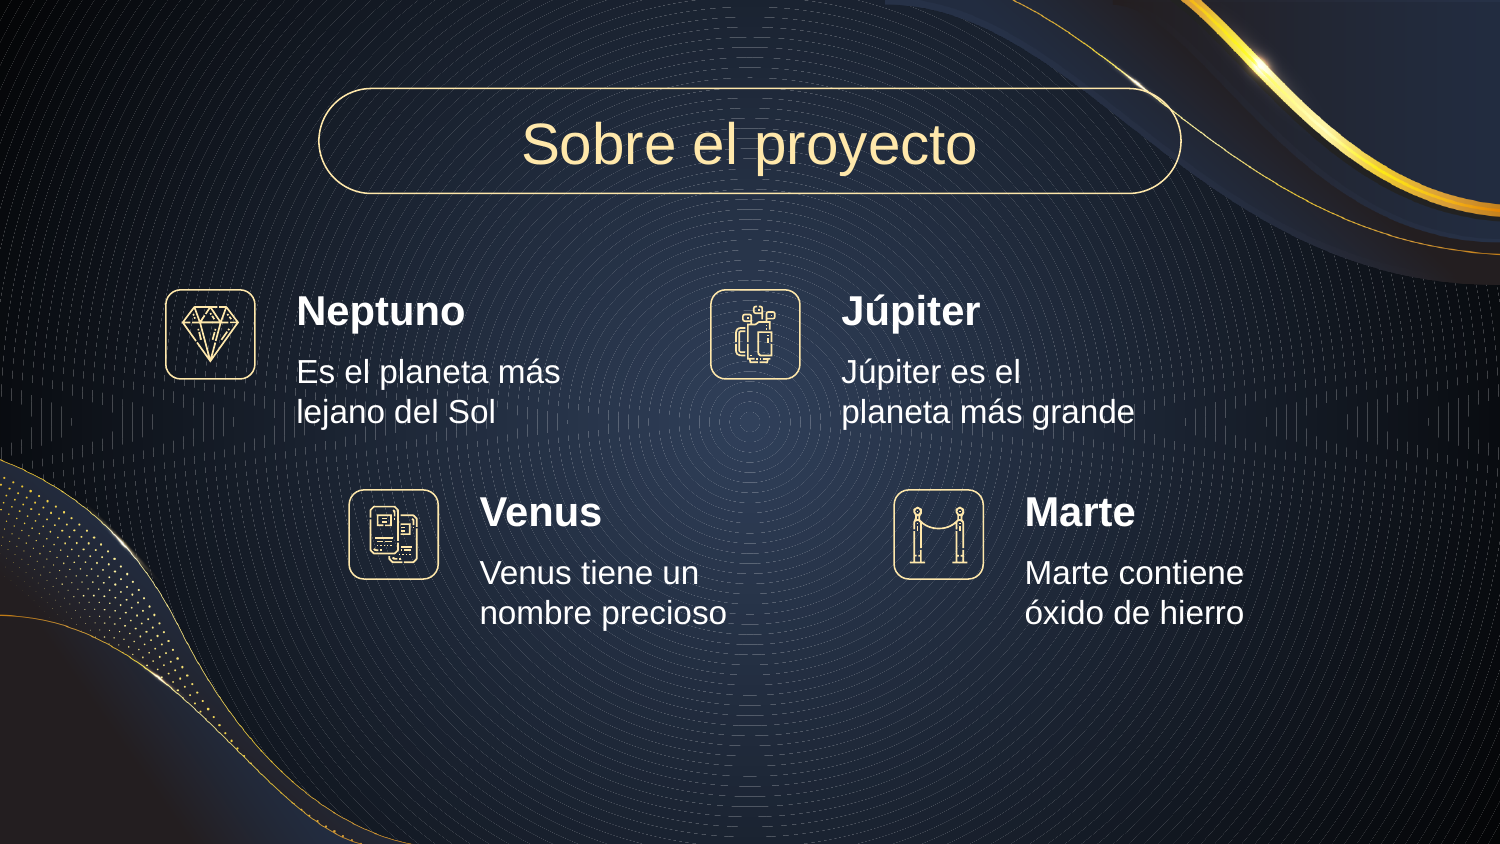

Sobre el proyecto
# Neptuno
Júpiter

Es el planeta más lejano del Sol
Júpiter es el planeta más grande

Venus
Marte

Venus tiene un nombre precioso
Marte contiene óxido de hierro